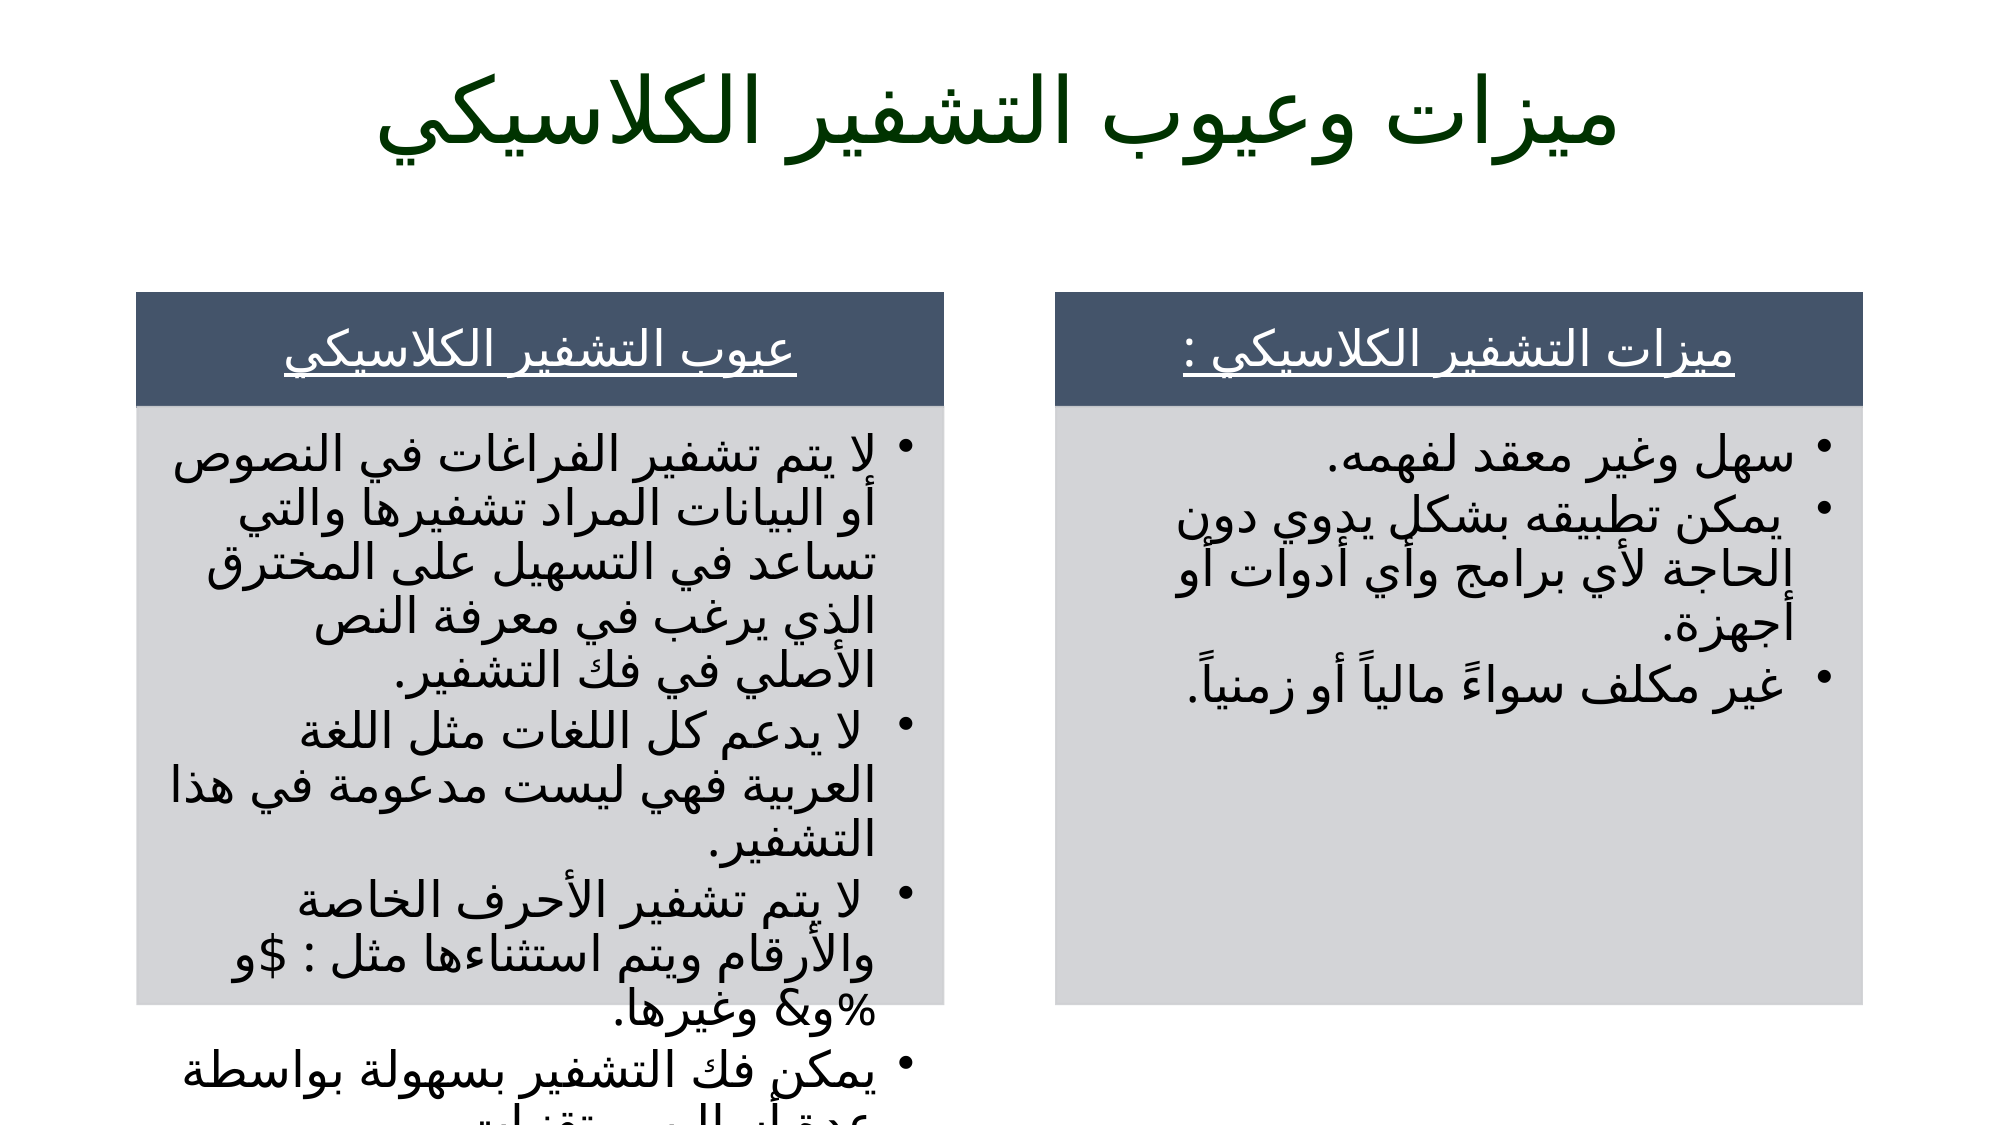

# ميزات وعيوب التشفير الكلاسيكي
ميزات التشفير الكلاسيكي :
سهل وغير معقد لفهمه.
 يمكن تطبيقه بشكل يدوي دون الحاجة لأي برامج وأي أدوات أو أجهزة.
 غير مكلف سواءً مالياً أو زمنياً.
عيوب التشفير الكلاسيكي
لا يتم تشفير الفراغات في النصوص أو البيانات المراد تشفيرها والتي تساعد في التسهيل على المخترق الذي يرغب في معرفة النص الأصلي في فك التشفير.
 لا يدعم كل اللغات مثل اللغة العربية فهي ليست مدعومة في هذا التشفير.
 لا يتم تشفير الأحرف الخاصة والأرقام ويتم استثناءها مثل : $و%و& وغيرها.
يمكن فك التشفير بسهولة بواسطة عدة أساليب وتقنيات.